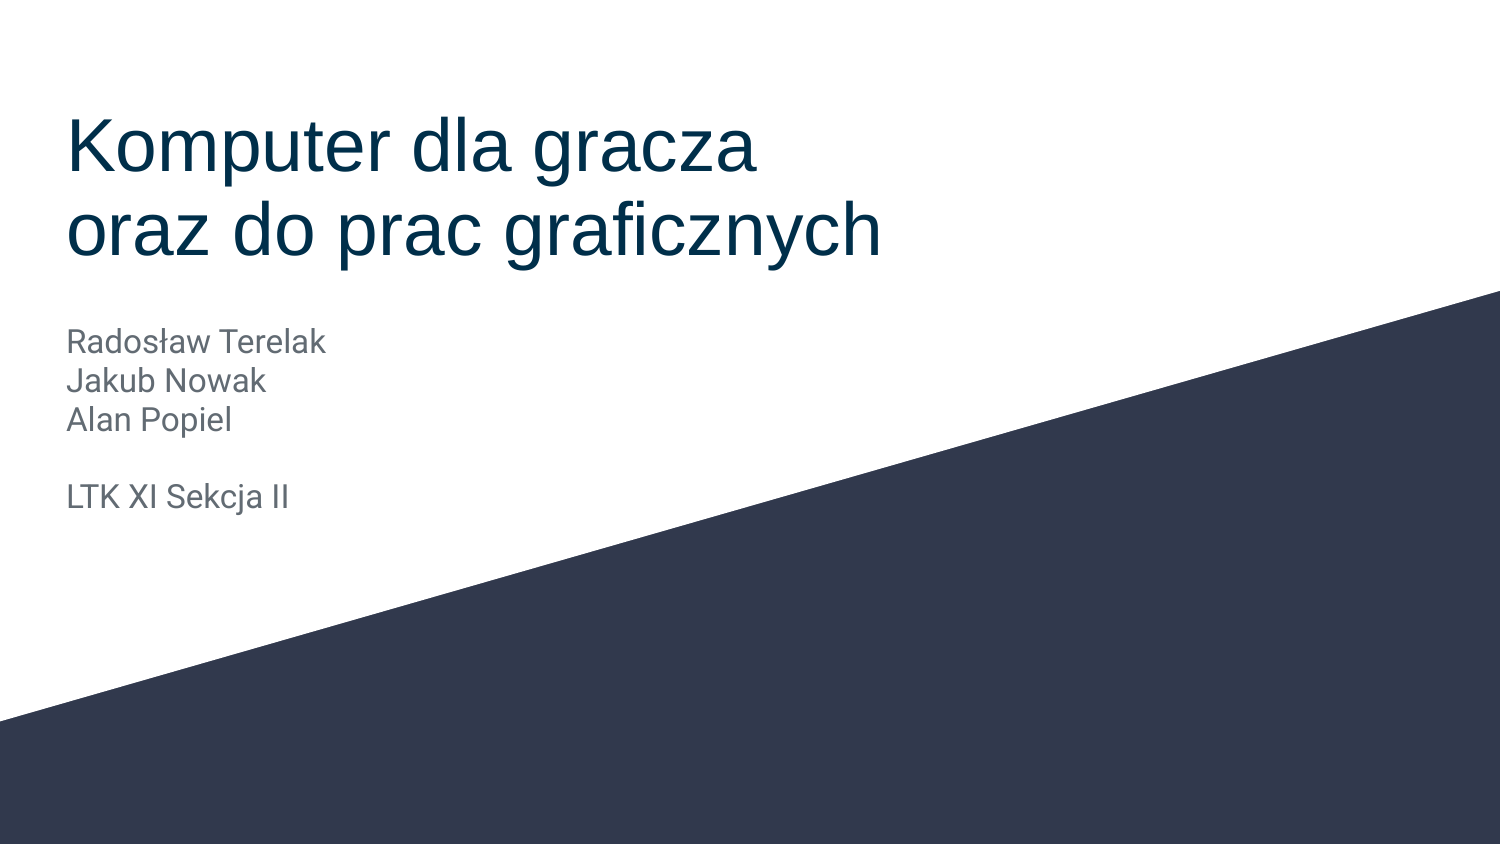

# Komputer dla gracza oraz do prac graficznych
Radosław Terelak
Jakub Nowak
Alan Popiel

LTK XI Sekcja II